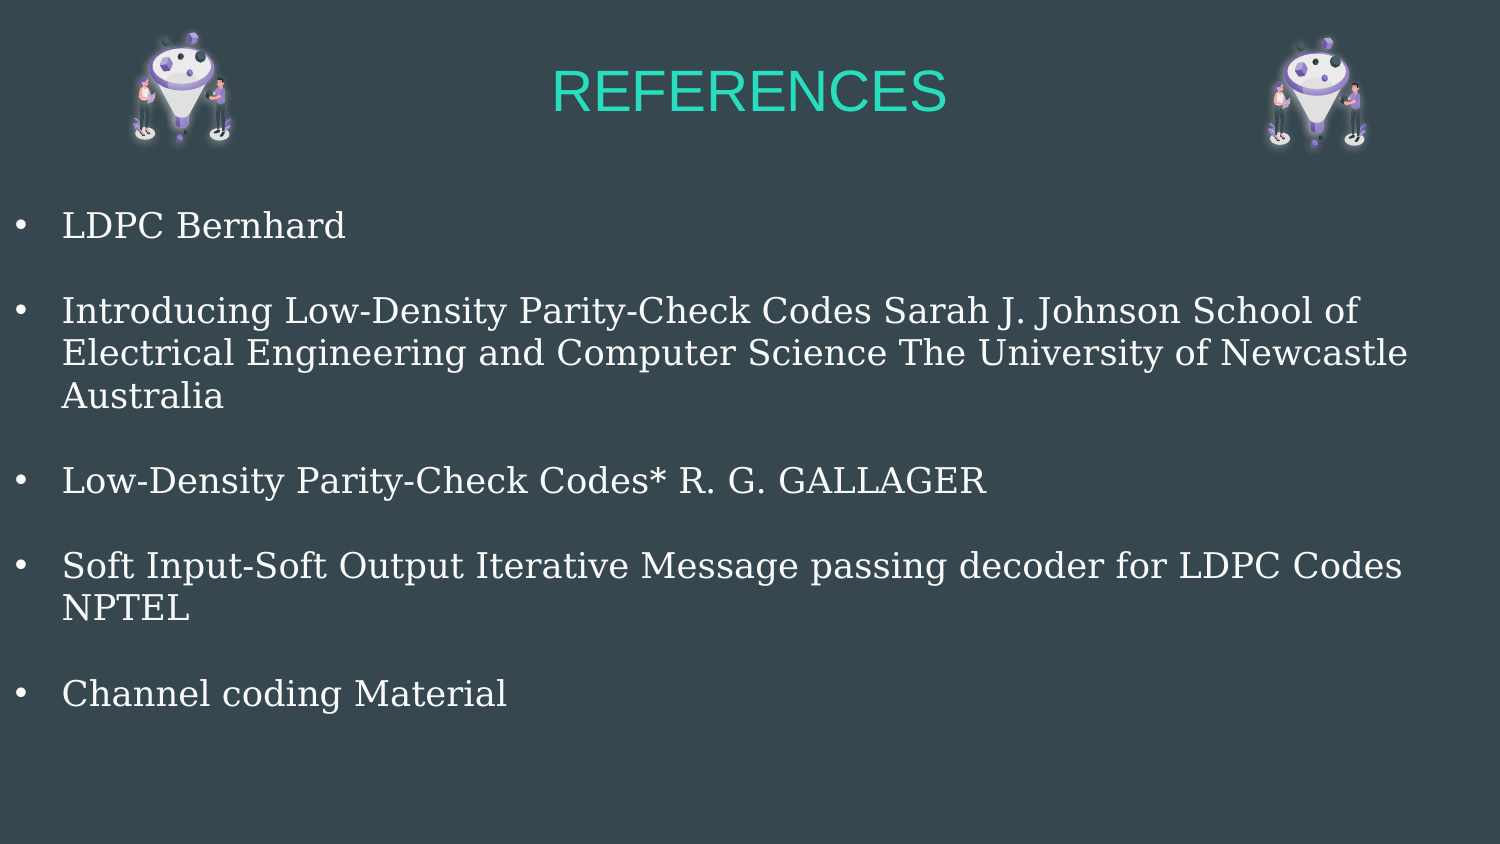

REFERENCES

LDPC Bernhard

Introducing Low-Density Parity-Check Codes Sarah J. Johnson School of Electrical Engineering and Computer Science The University of Newcastle Australia

Low-Density Parity-Check Codes* R. G. GALLAGER

Soft Input-Soft Output Iterative Message passing decoder for LDPC Codes NPTEL

Channel coding Material